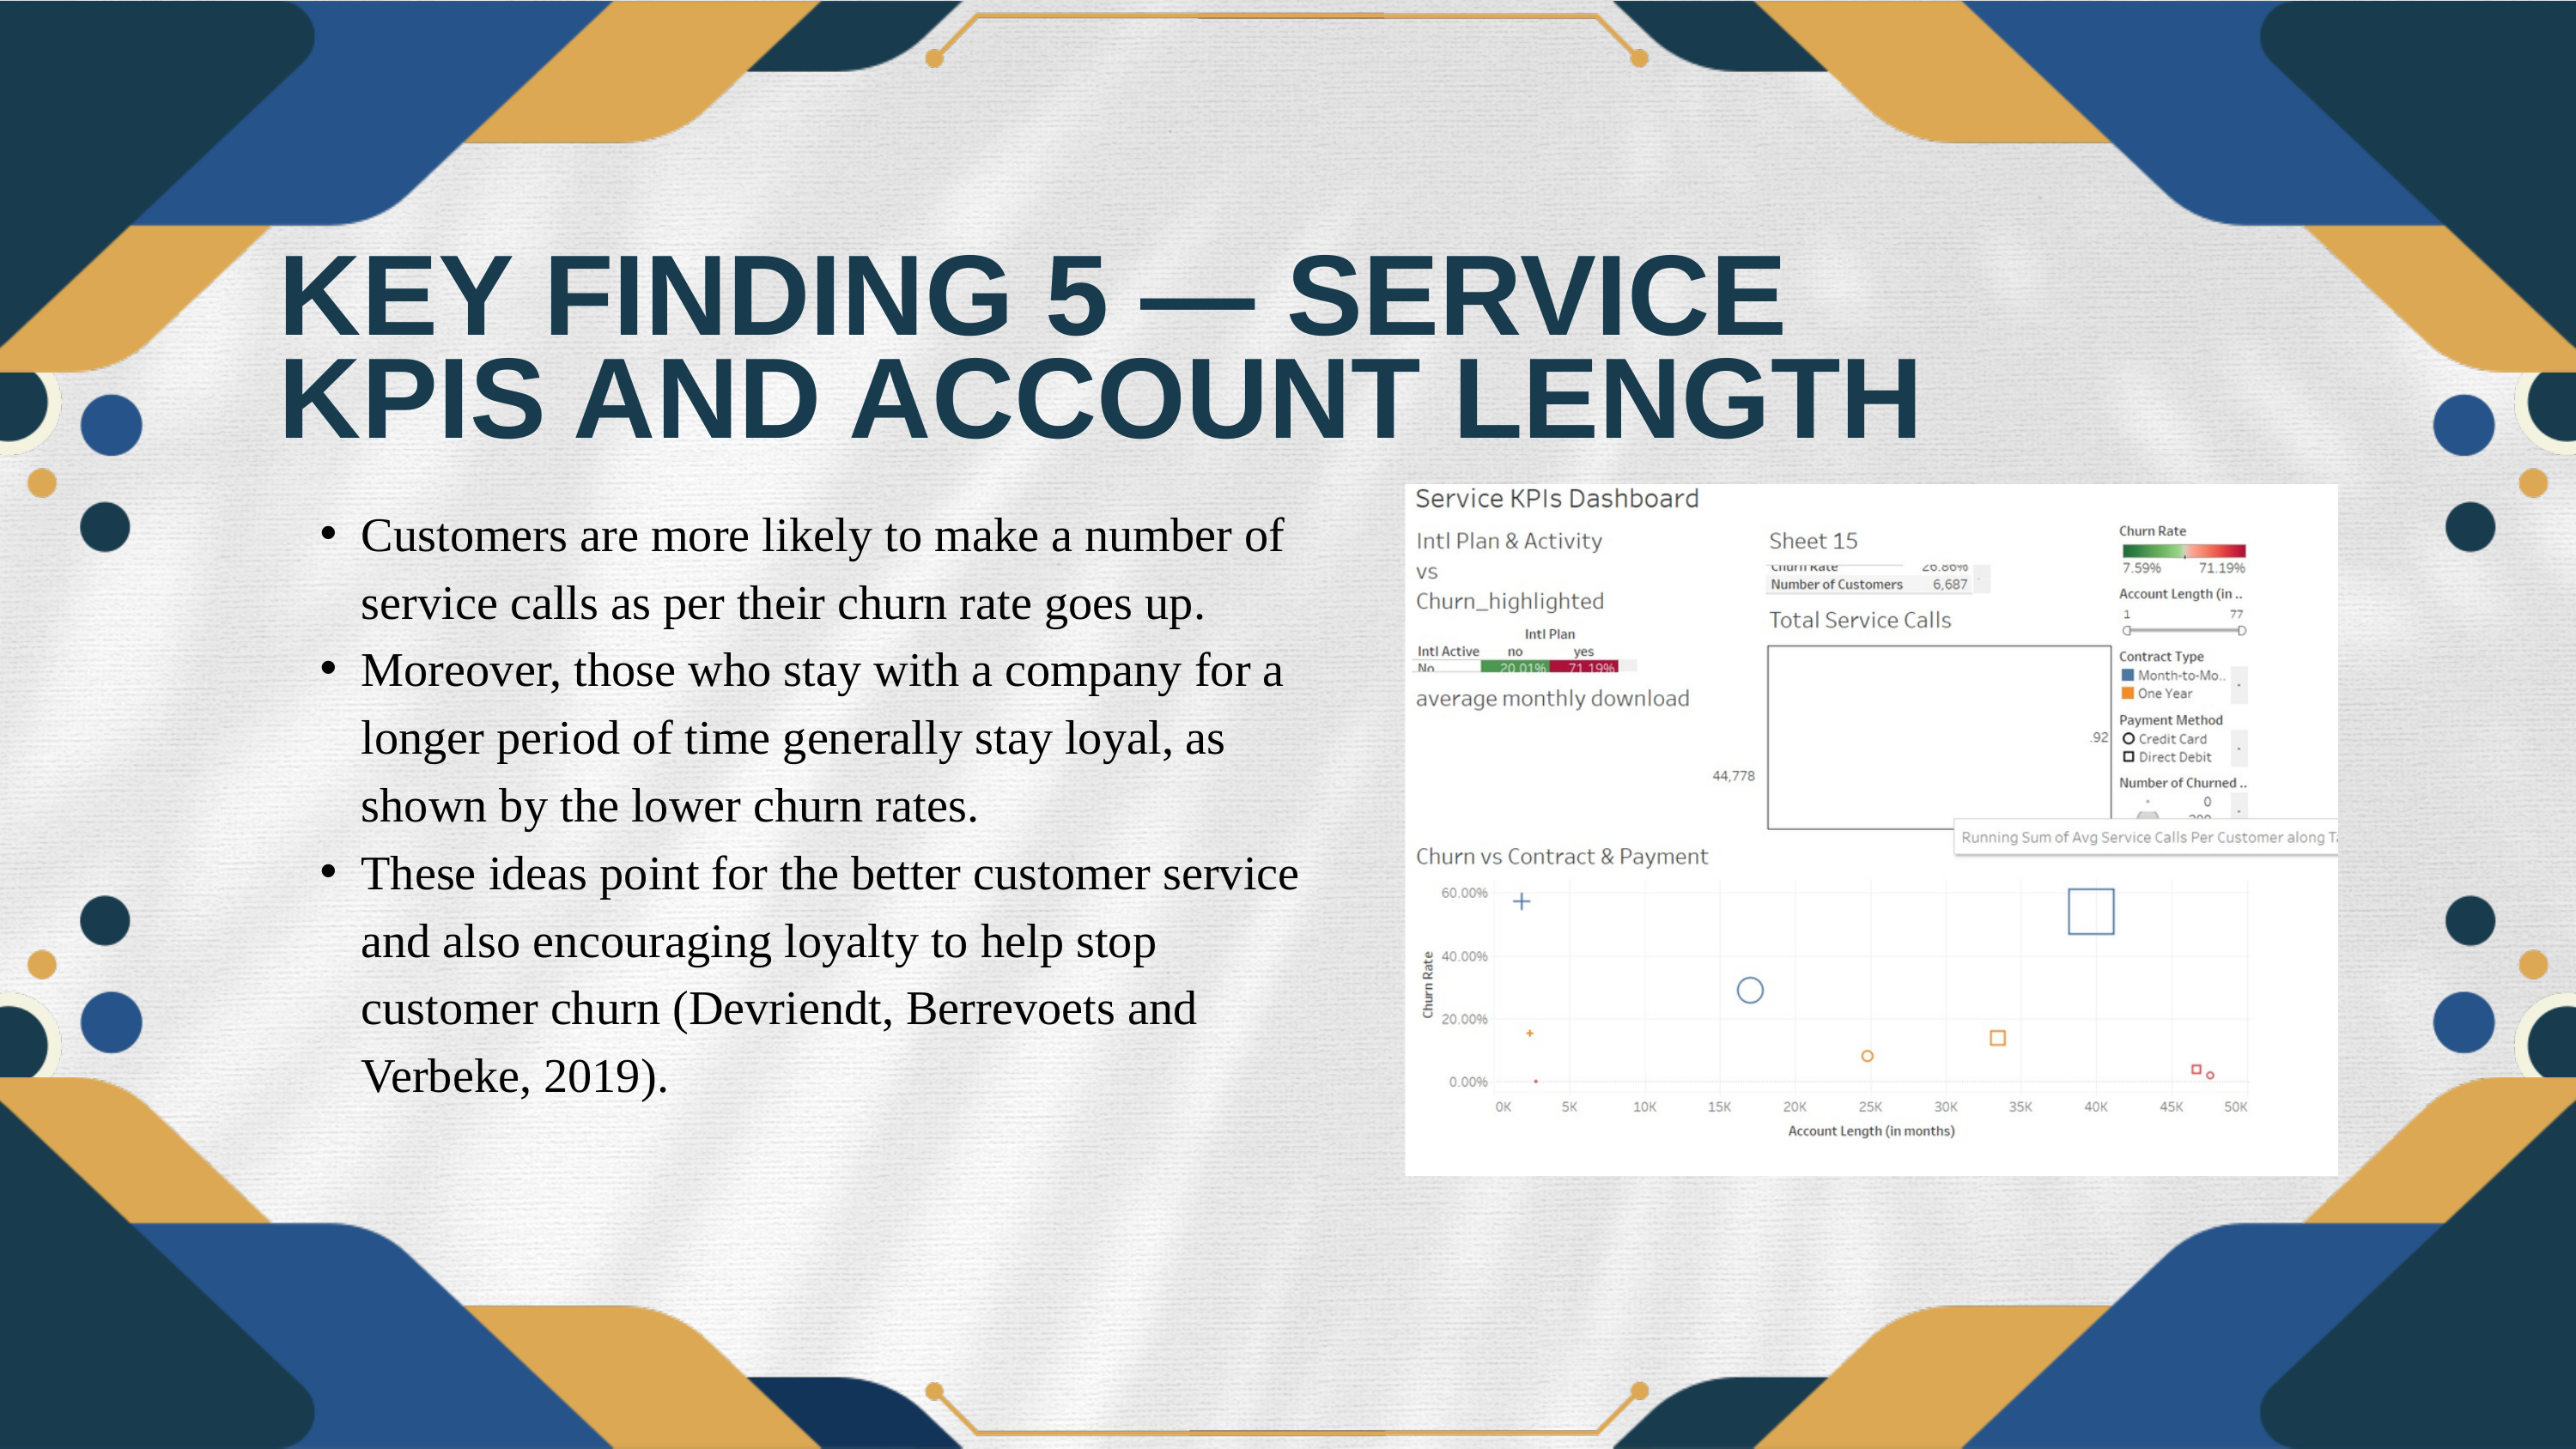

KEY FINDING 5 — SERVICE KPIS AND ACCOUNT LENGTH

Customers are more likely to make a number of service calls as per their churn rate goes up.
Moreover, those who stay with a company for a longer period of time generally stay loyal, as shown by the lower churn rates.
These ideas point for the better customer service and also encouraging loyalty to help stop customer churn (Devriendt, Berrevoets and Verbeke, 2019).